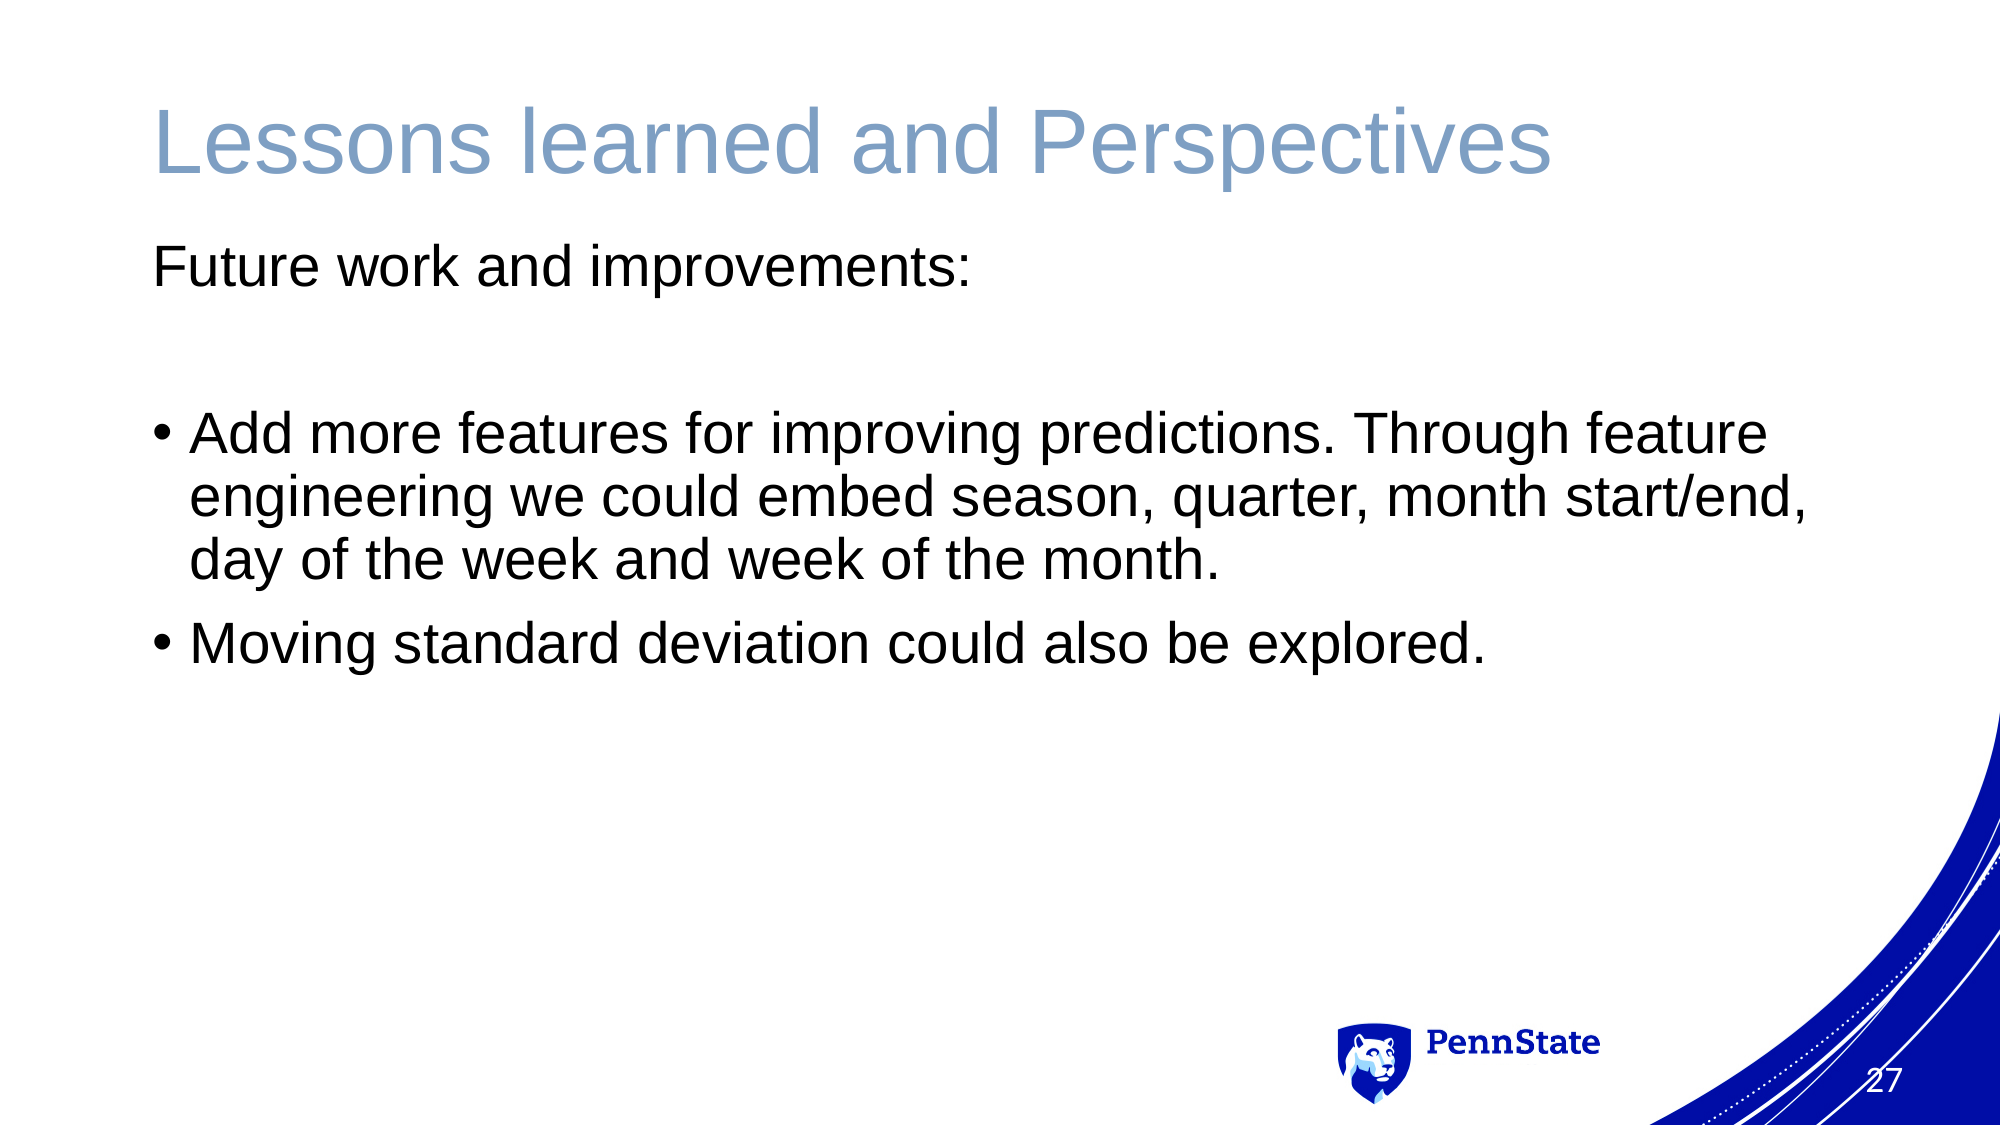

# Lessons learned and Perspectives
Future work and improvements:

Add more features for improving predictions. Through feature engineering we could embed season, quarter, month start/end, day of the week and week of the month.
Moving standard deviation could also be explored.